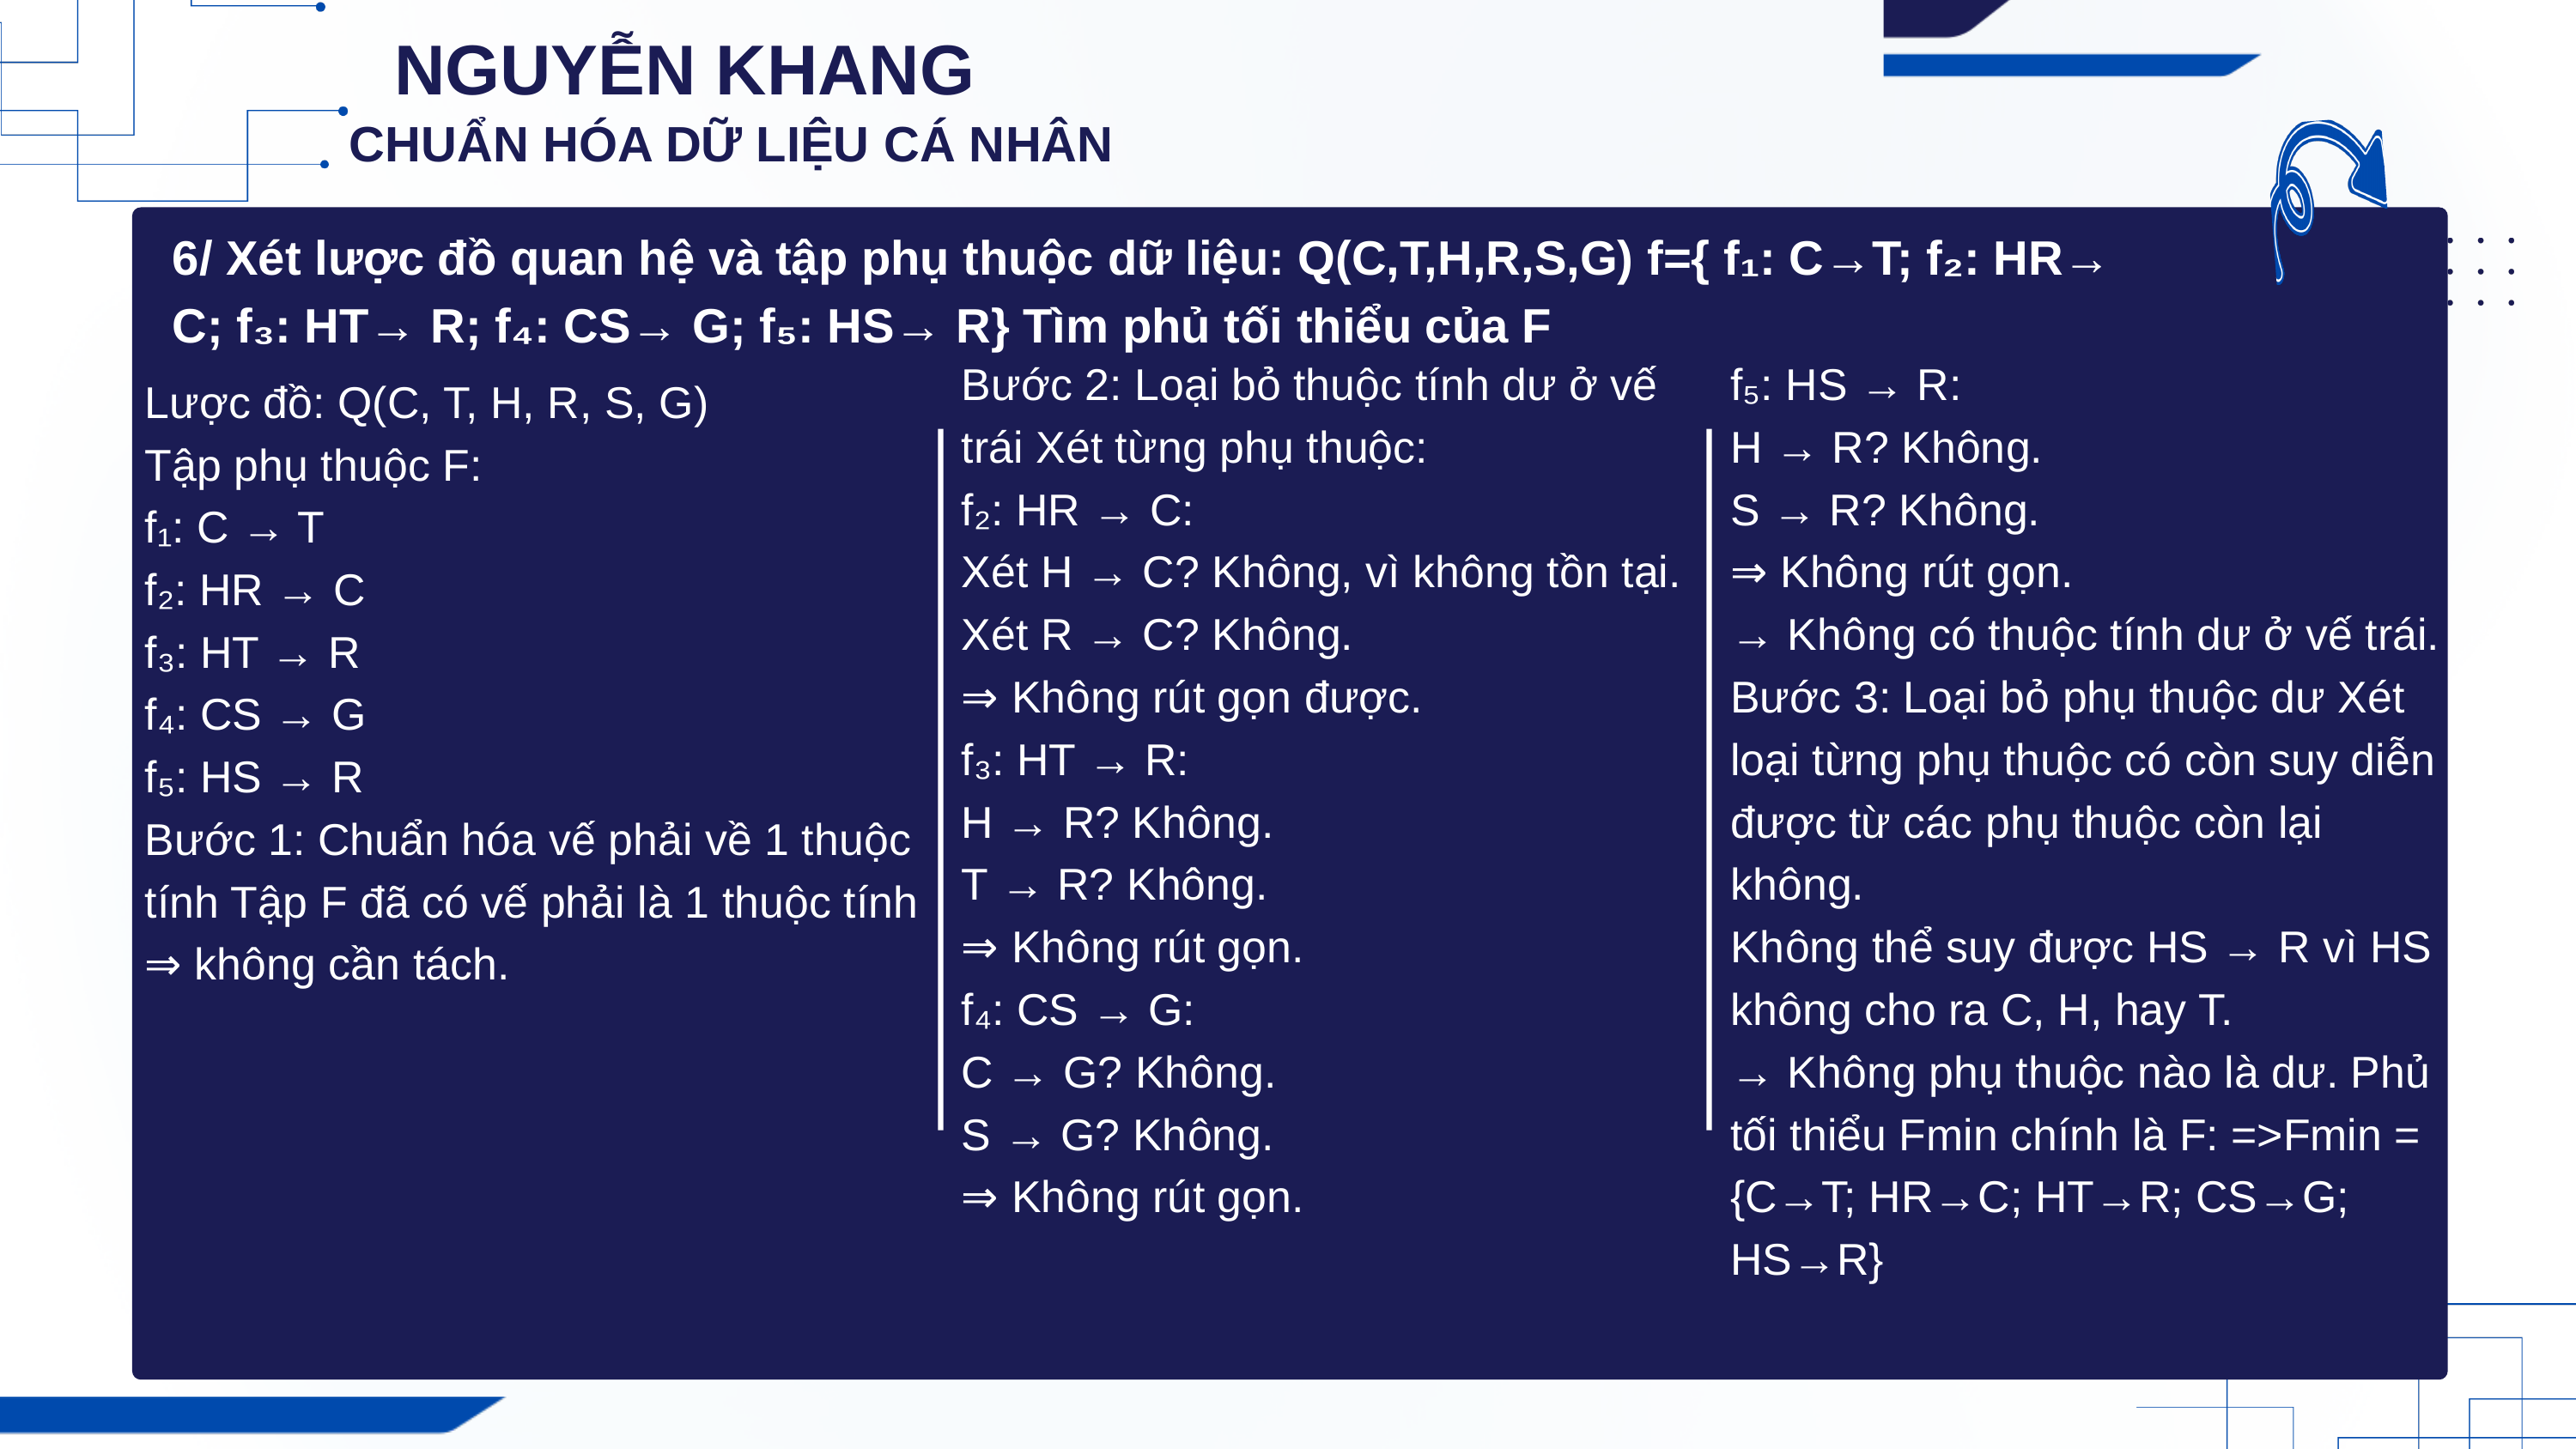

NGUYỄN KHANG
CHUẨN HÓA DỮ LIỆU CÁ NHÂN

6/ Xét lược đồ quan hệ và tập phụ thuộc dữ liệu: Q(C,T,H,R,S,G) f={ f₁: C→T; f₂: HR→ C; f₃: HT→ R; f₄: CS→ G; f₅: HS→ R} Tìm phủ tối thiểu của F

Bước 2: Loại bỏ thuộc tính dư ở vế trái Xét từng phụ thuộc:
f₂: HR → C:
Xét H → C? Không, vì không tồn tại.
Xét R → C? Không.
⇒ Không rút gọn được.
f₃: HT → R:
H → R? Không.
T → R? Không.
⇒ Không rút gọn.
f₄: CS → G:
C → G? Không.
S → G? Không.
⇒ Không rút gọn.

f₅: HS → R:
H → R? Không.
S → R? Không.
⇒ Không rút gọn.
→ Không có thuộc tính dư ở vế trái.
Bước 3: Loại bỏ phụ thuộc dư Xét loại từng phụ thuộc có còn suy diễn được từ các phụ thuộc còn lại không.
Không thể suy được HS → R vì HS không cho ra C, H, hay T.
→ Không phụ thuộc nào là dư. Phủ tối thiểu Fmin chính là F: =>Fmin = {C→T; HR→C; HT→R; CS→G; HS→R}
Lược đồ: Q(C, T, H, R, S, G)
Tập phụ thuộc F:
f₁: C → T
f₂: HR → C
f₃: HT → R
f₄: CS → G
f₅: HS → R
Bước 1: Chuẩn hóa vế phải về 1 thuộc tính Tập F đã có vế phải là 1 thuộc tính
⇒ không cần tách.